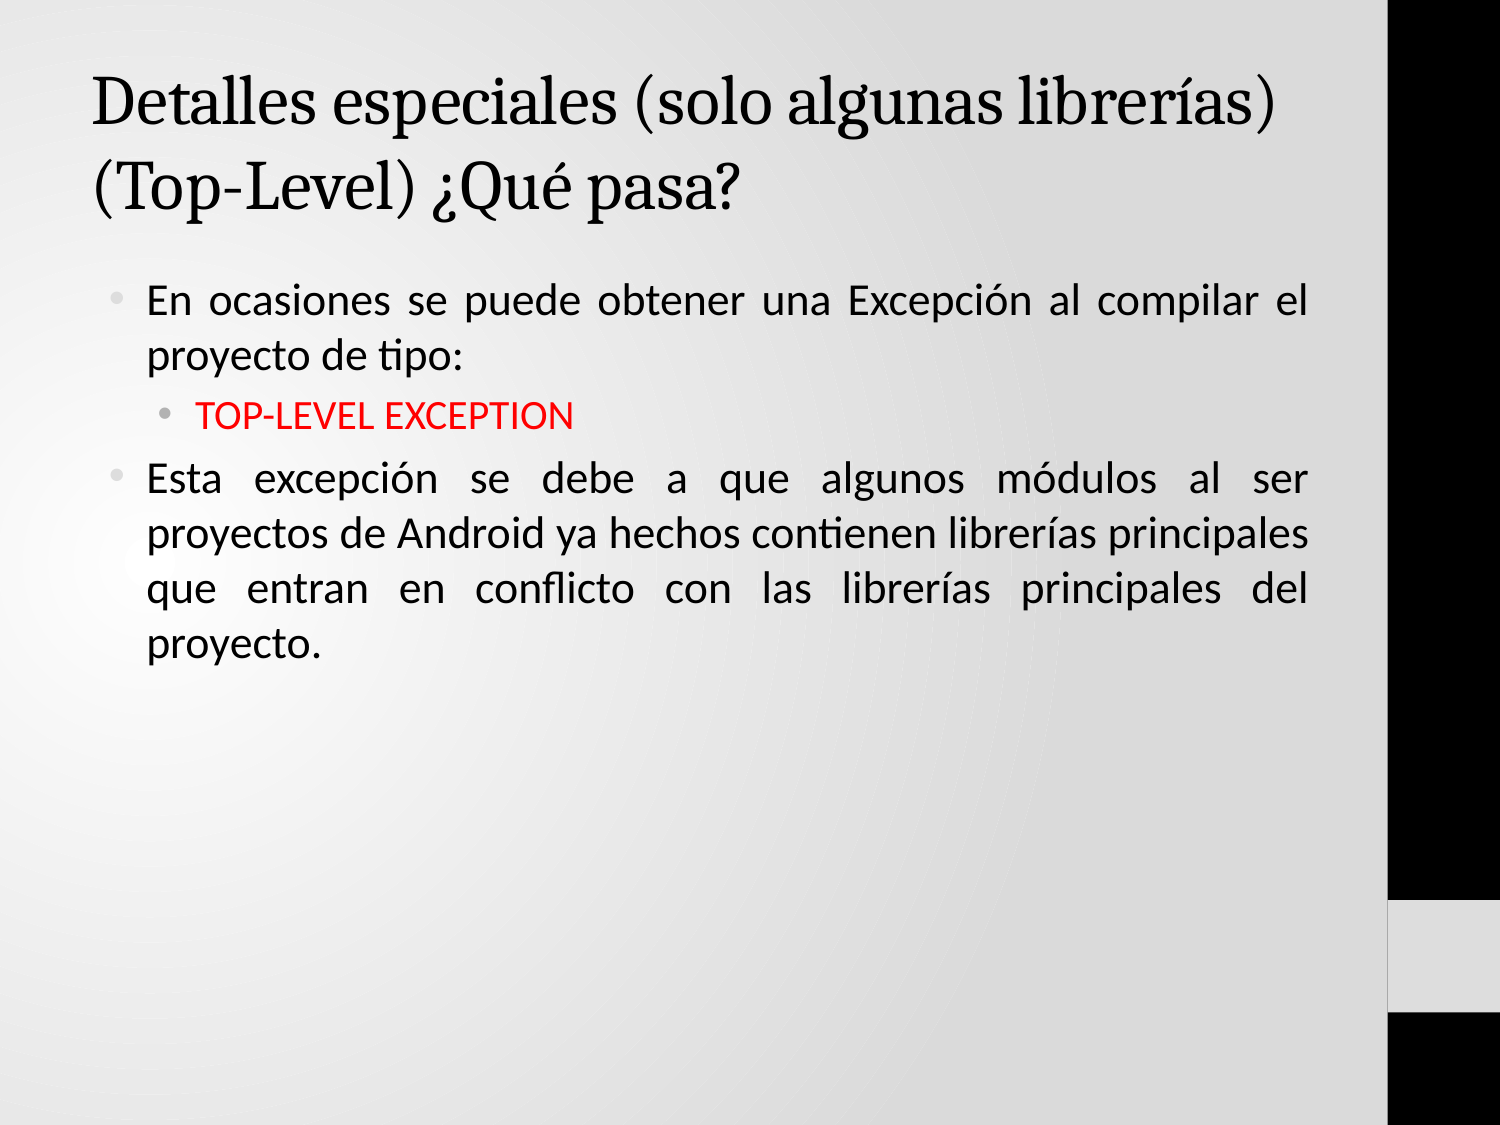

# Detalles especiales (solo algunas librerías) (Top-Level) ¿Qué pasa?
En ocasiones se puede obtener una Excepción al compilar el proyecto de tipo:
TOP-LEVEL EXCEPTION
Esta excepción se debe a que algunos módulos al ser proyectos de Android ya hechos contienen librerías principales que entran en conflicto con las librerías principales del proyecto.